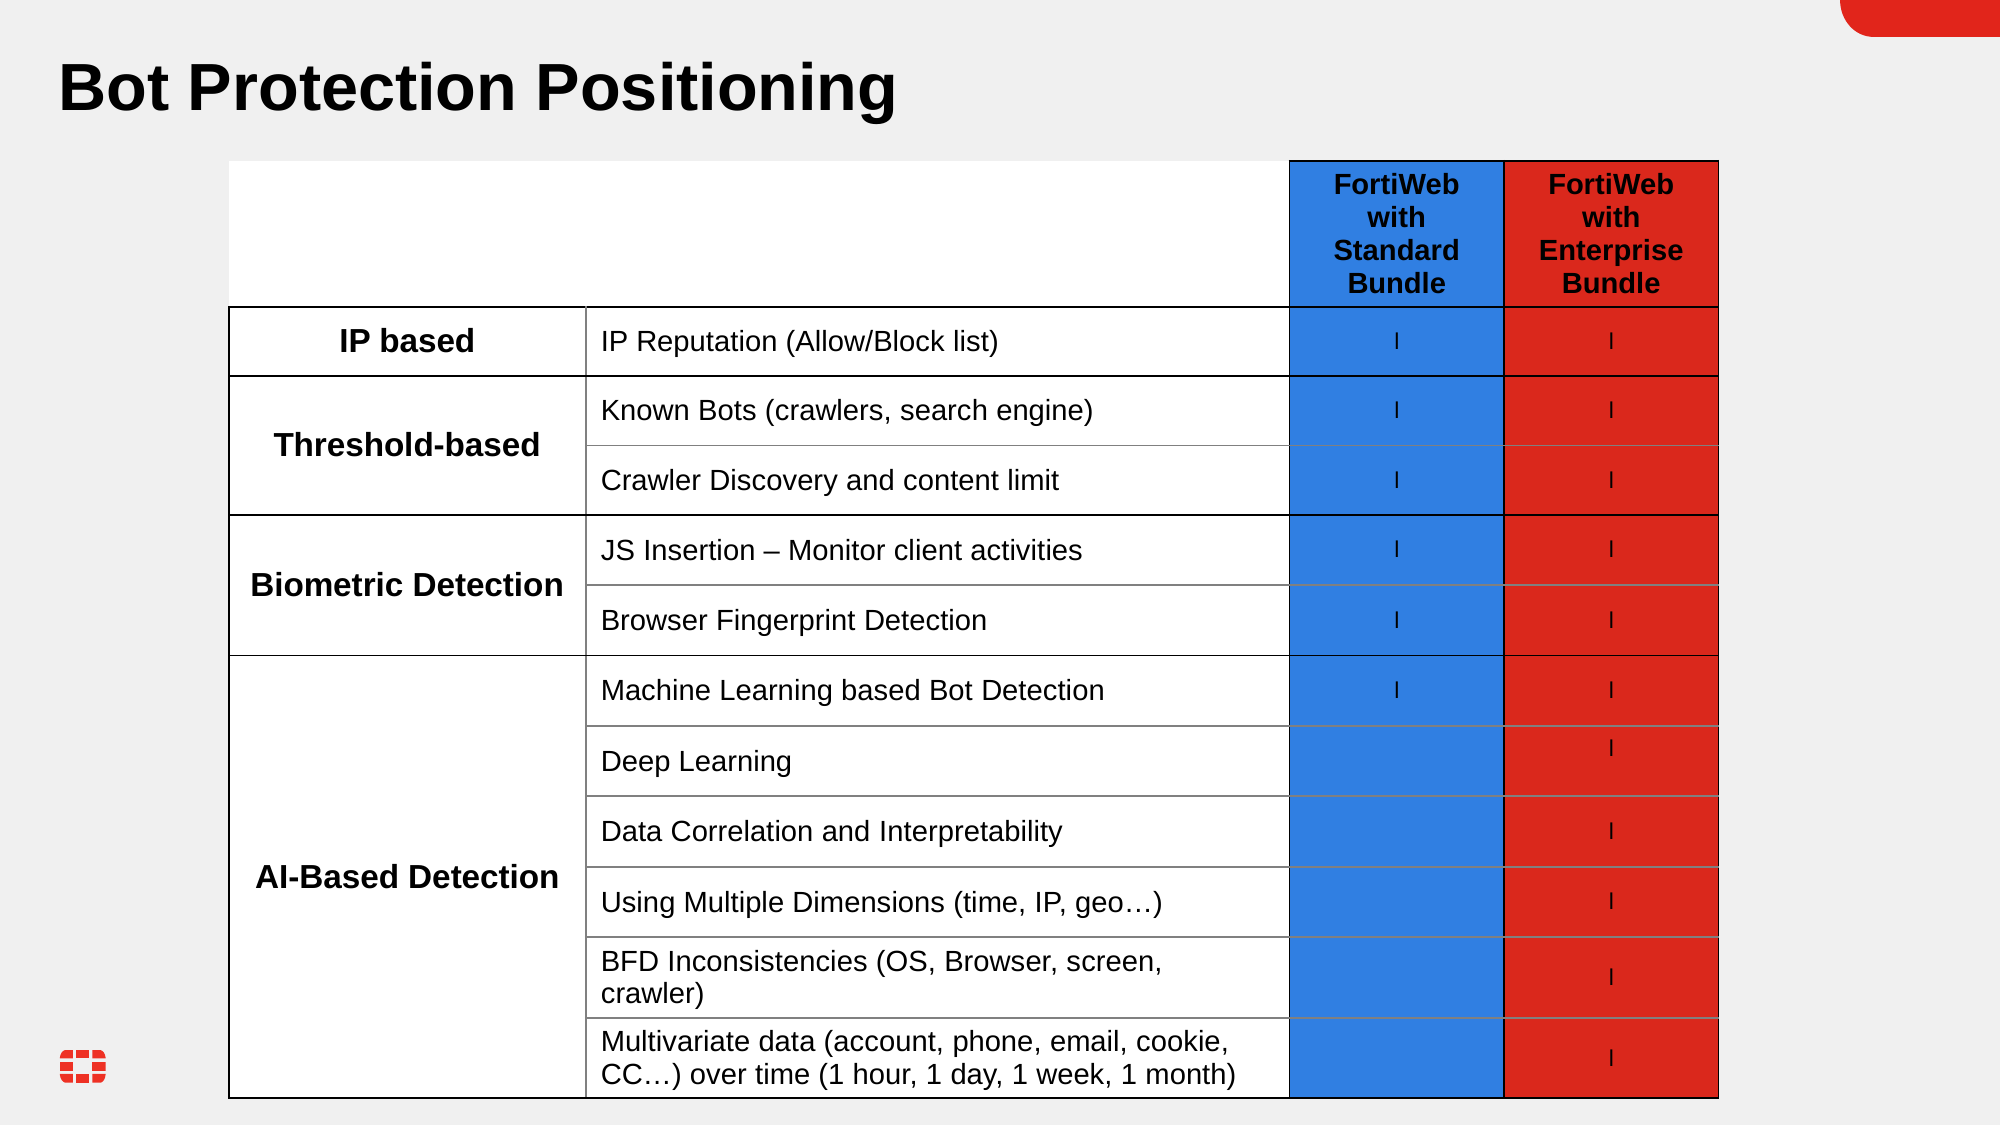

# Bot Protection Positioning
|  |  | FortiWeb with Standard Bundle | FortiWeb with Enterprise Bundle |
| --- | --- | --- | --- |
| IP based | IP Reputation (Allow/Block list) | l | l |
| Threshold-based | Known Bots (crawlers, search engine) | l | l |
| Application Security | Crawler Discovery and content limit | l | l |
| Biometric Detection | JS Insertion – Monitor client activities | l | l |
|  | Browser Fingerprint Detection | l | l |
| AI-Based Detection | Machine Learning based Bot Detection | l | l |
|  | Deep Learning |  | l |
| AI Based | Data Correlation and Interpretability |  | l |
|  | Using Multiple Dimensions (time, IP, geo…) |  | l |
|  | BFD Inconsistencies (OS, Browser, screen, crawler) |  | l |
|  | Multivariate data (account, phone, email, cookie, CC…) over time (1 hour, 1 day, 1 week, 1 month) |  | l |